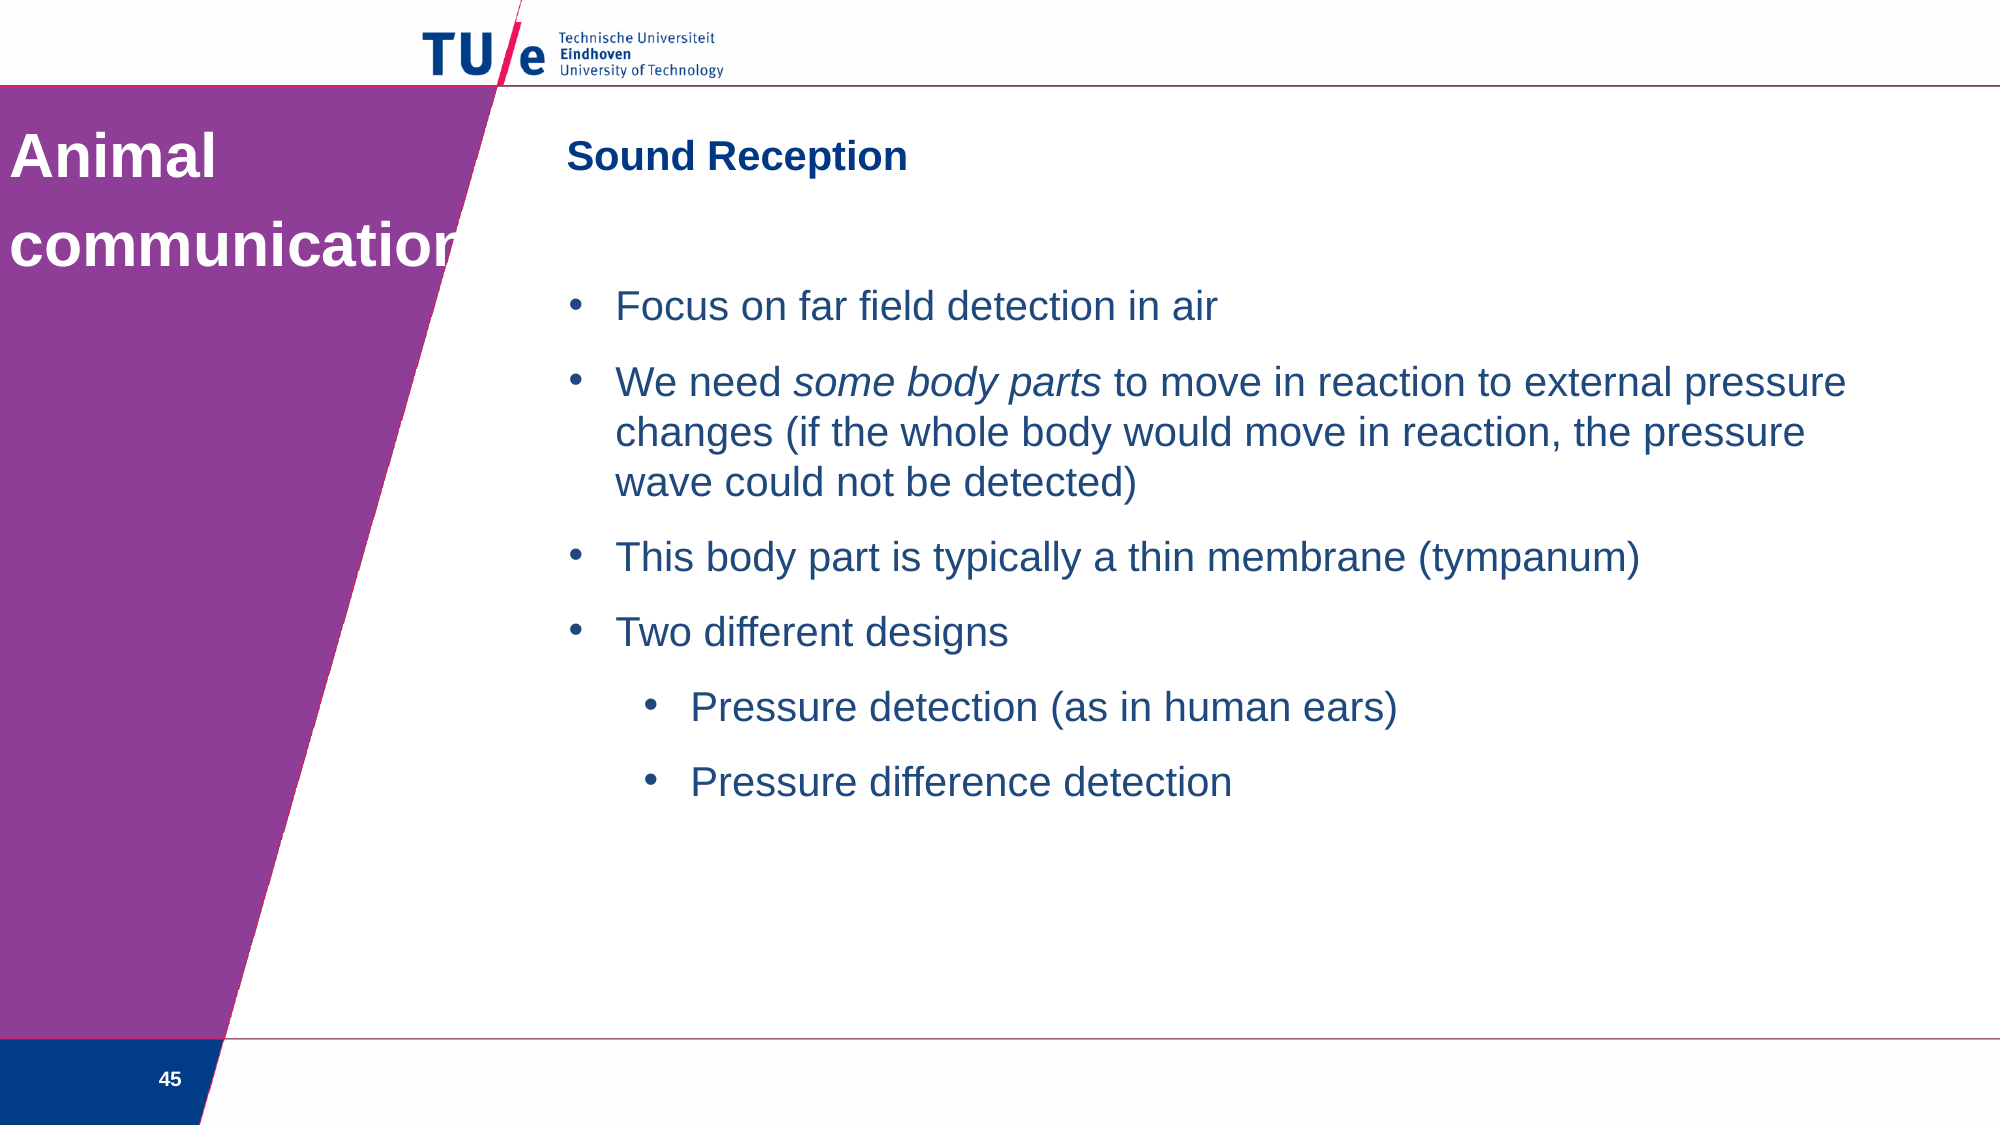

# Animal communication

Sound Reception
Focus on far field detection in air
We need some body parts to move in reaction to external pressure changes (if the whole body would move in reaction, the pressure wave could not be detected)
This body part is typically a thin membrane (tympanum)
Two different designs
Pressure detection (as in human ears)
Pressure difference detection

45